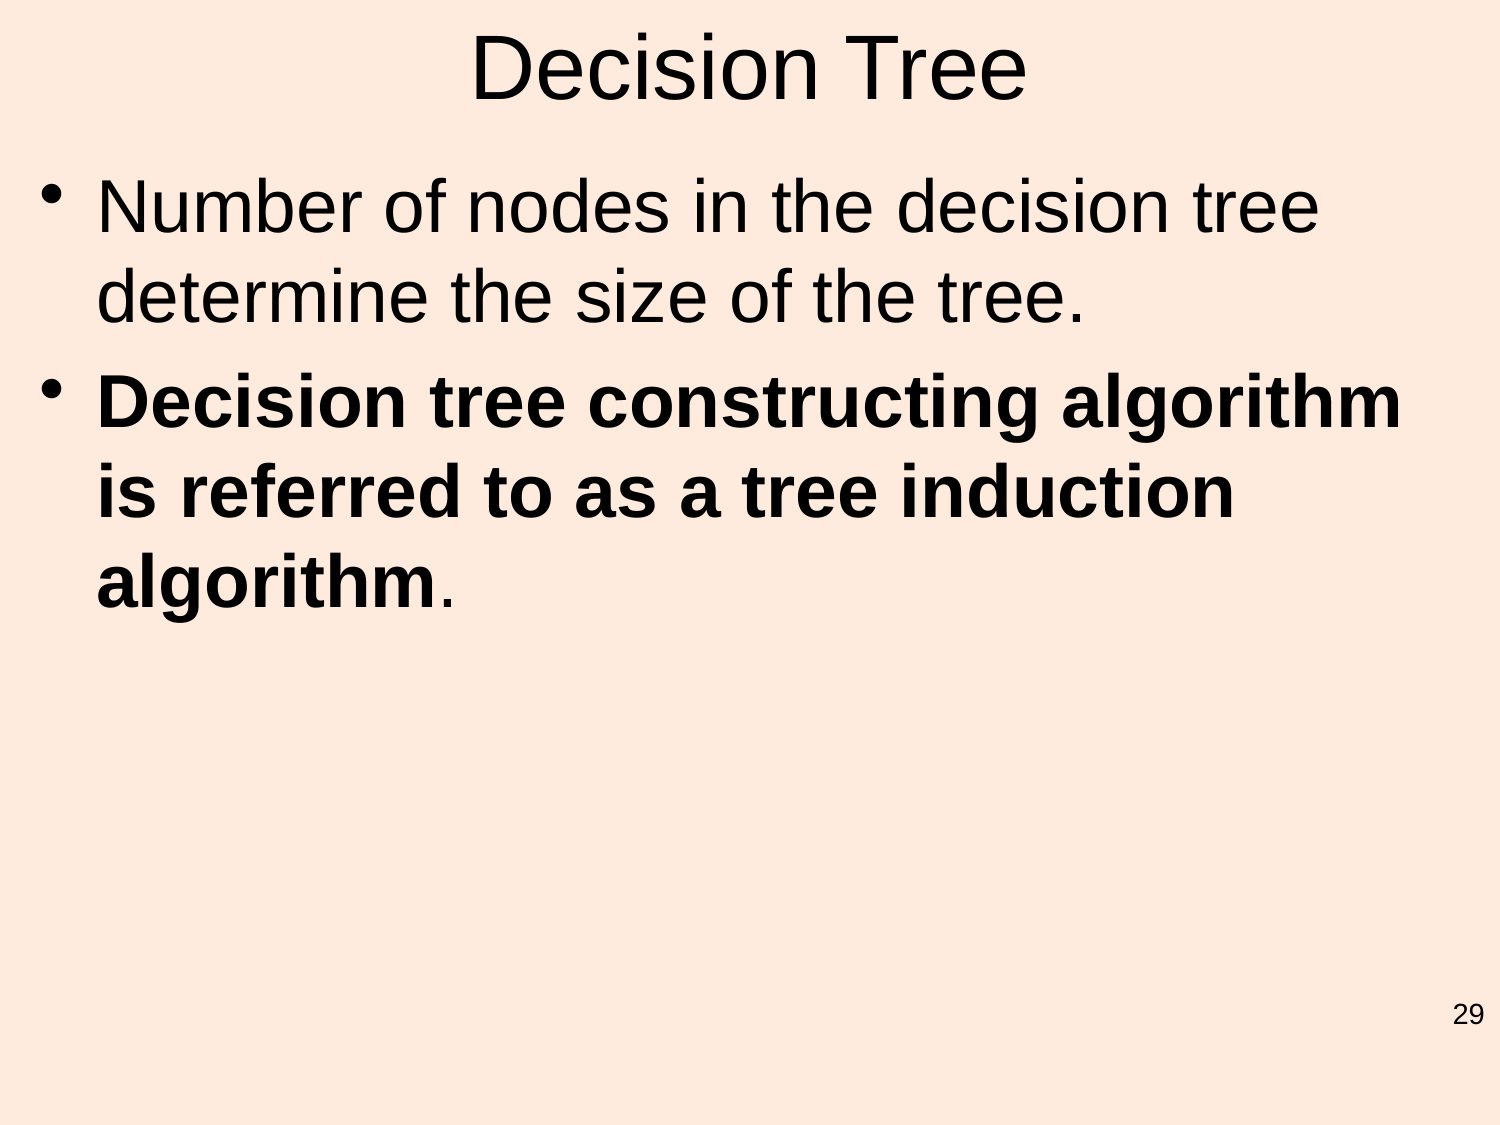

# Decision Tree
Number of nodes in the decision tree determine the size of the tree.
Decision tree constructing algorithm is referred to as a tree induction algorithm.

29